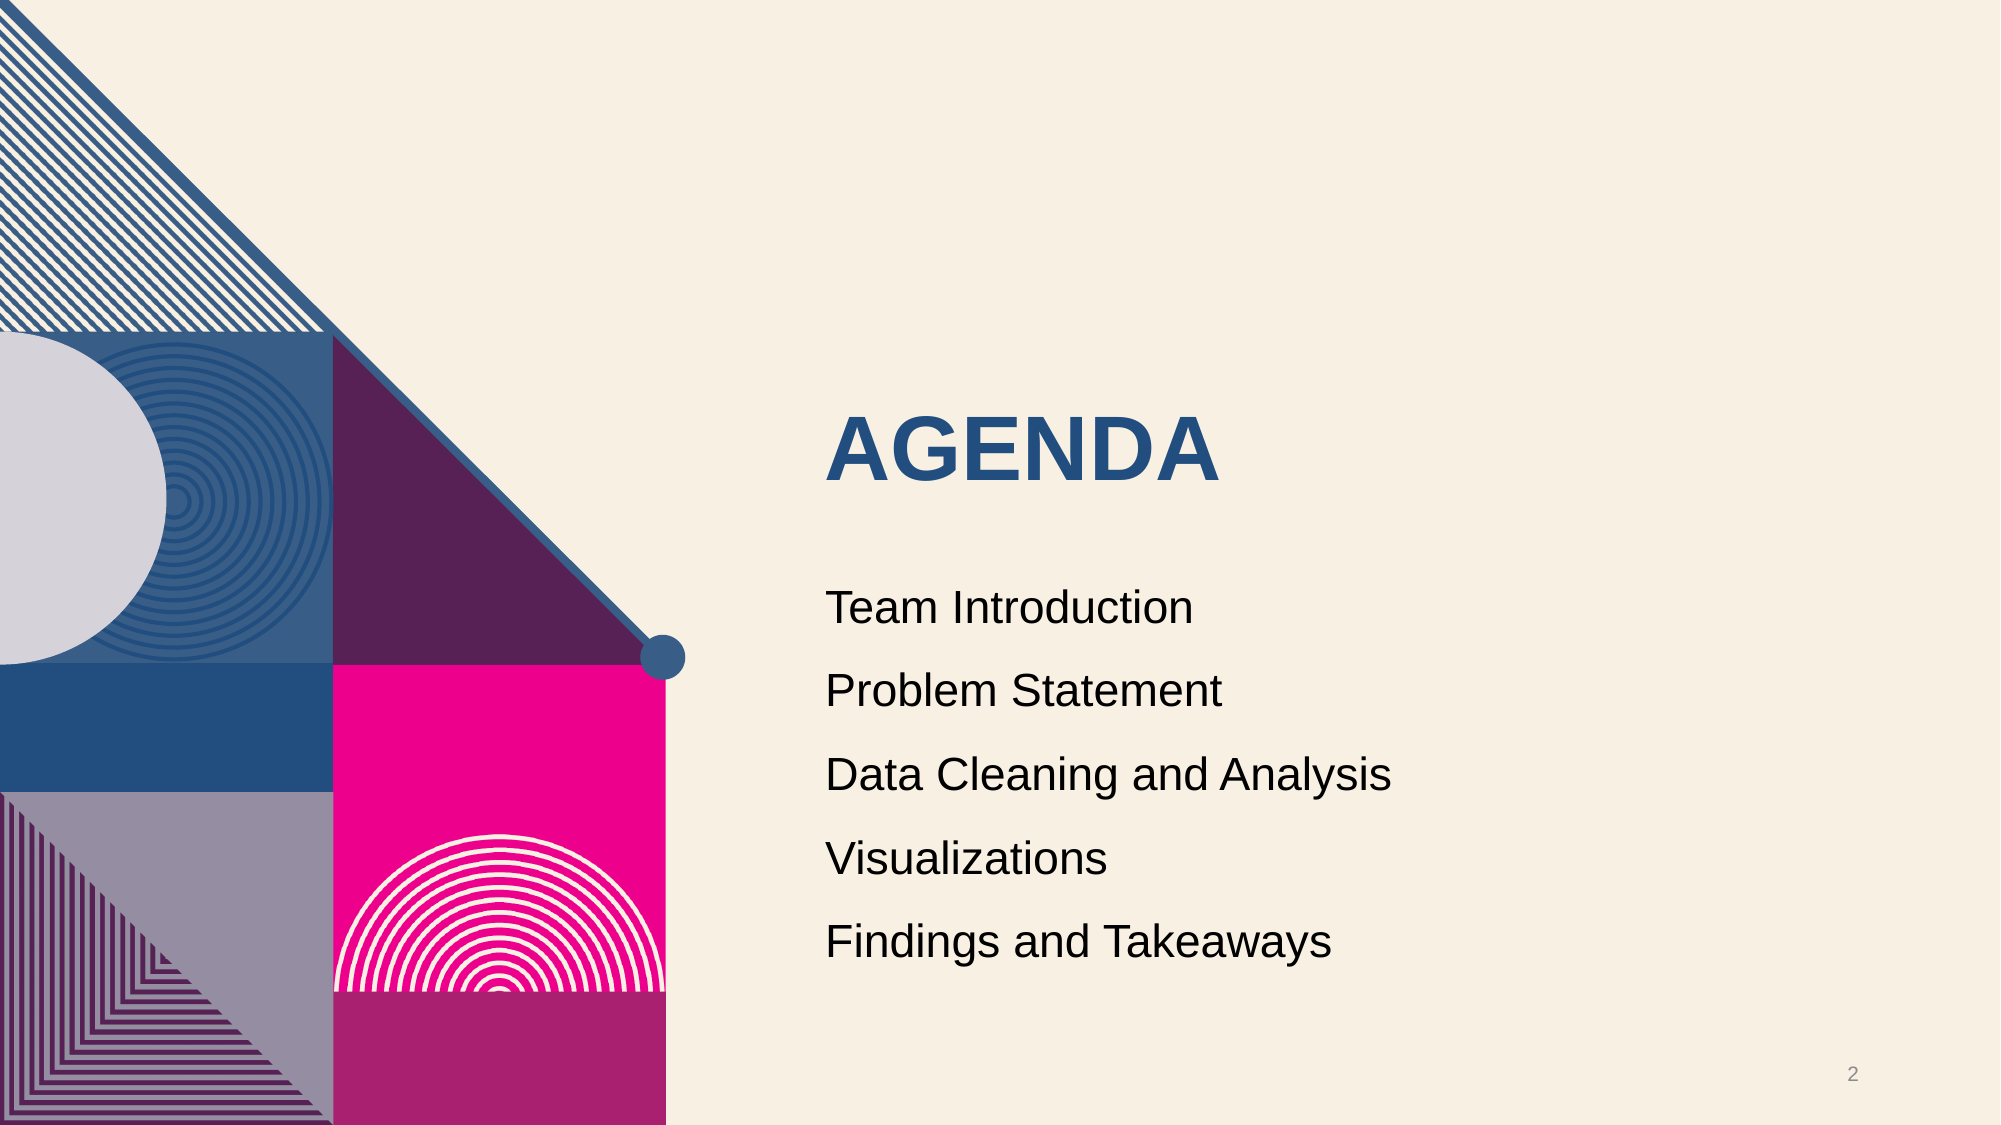

# Agenda
Team Introduction
Problem Statement
Data Cleaning and Analysis
Visualizations
Findings and Takeaways
2